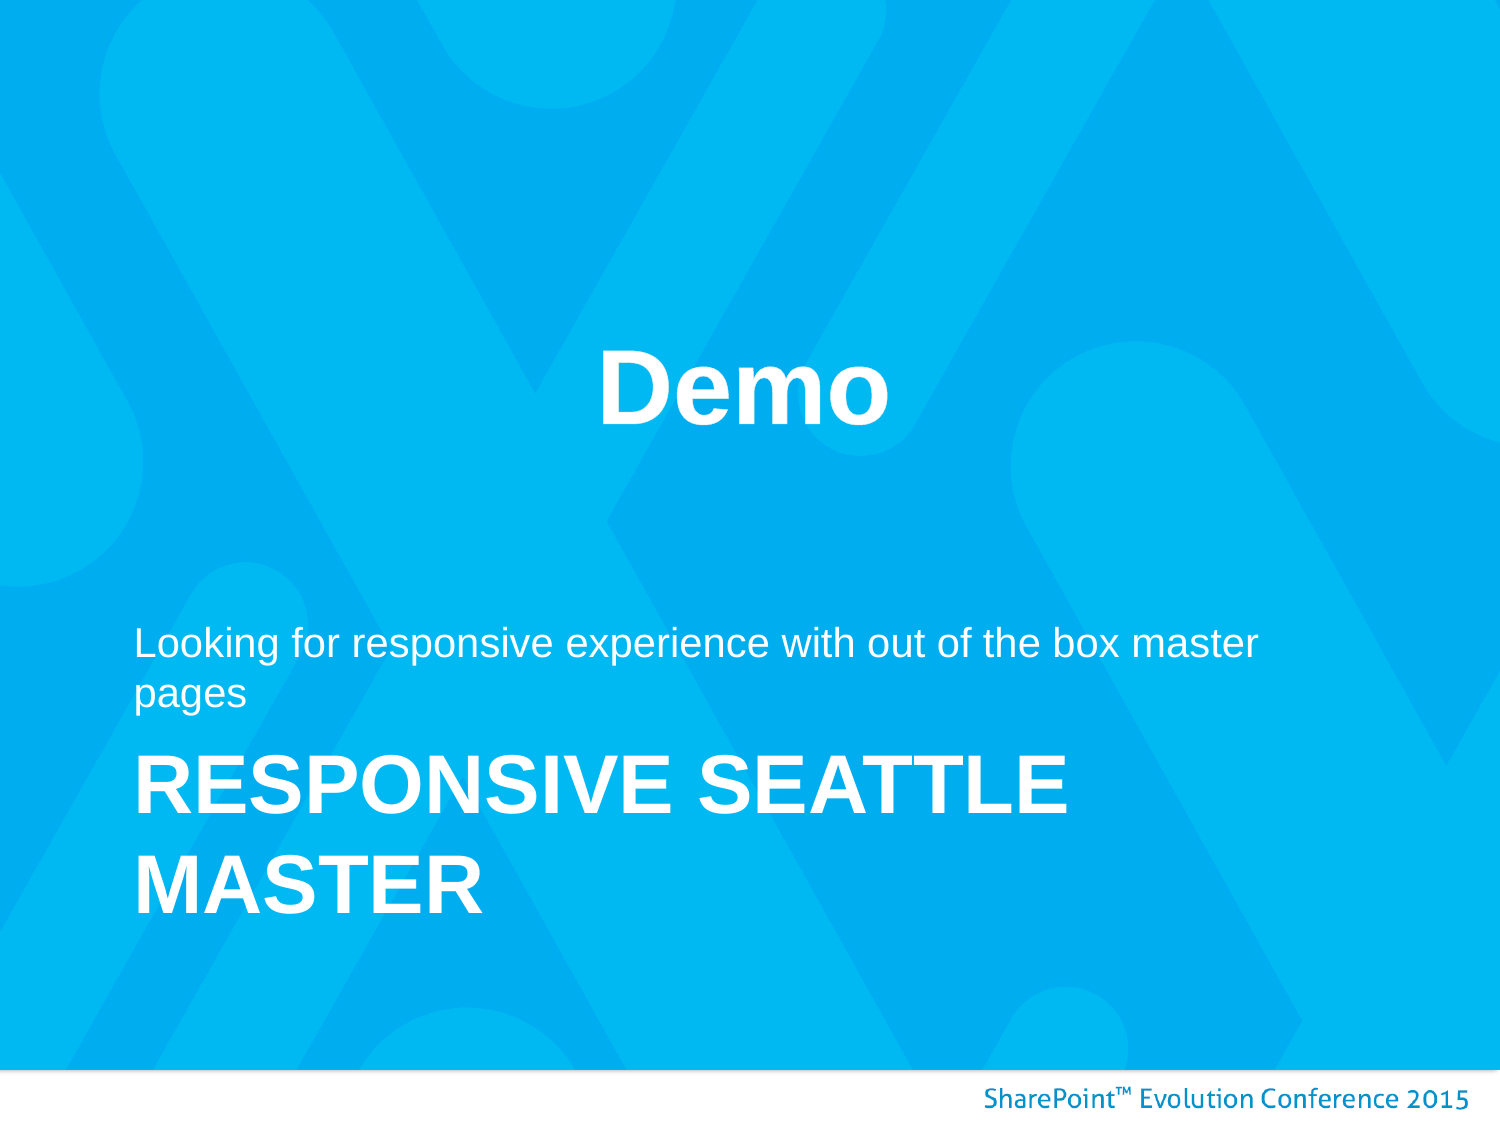

Looking for responsive experience with out of the box master pages
# Responsive Seattle master